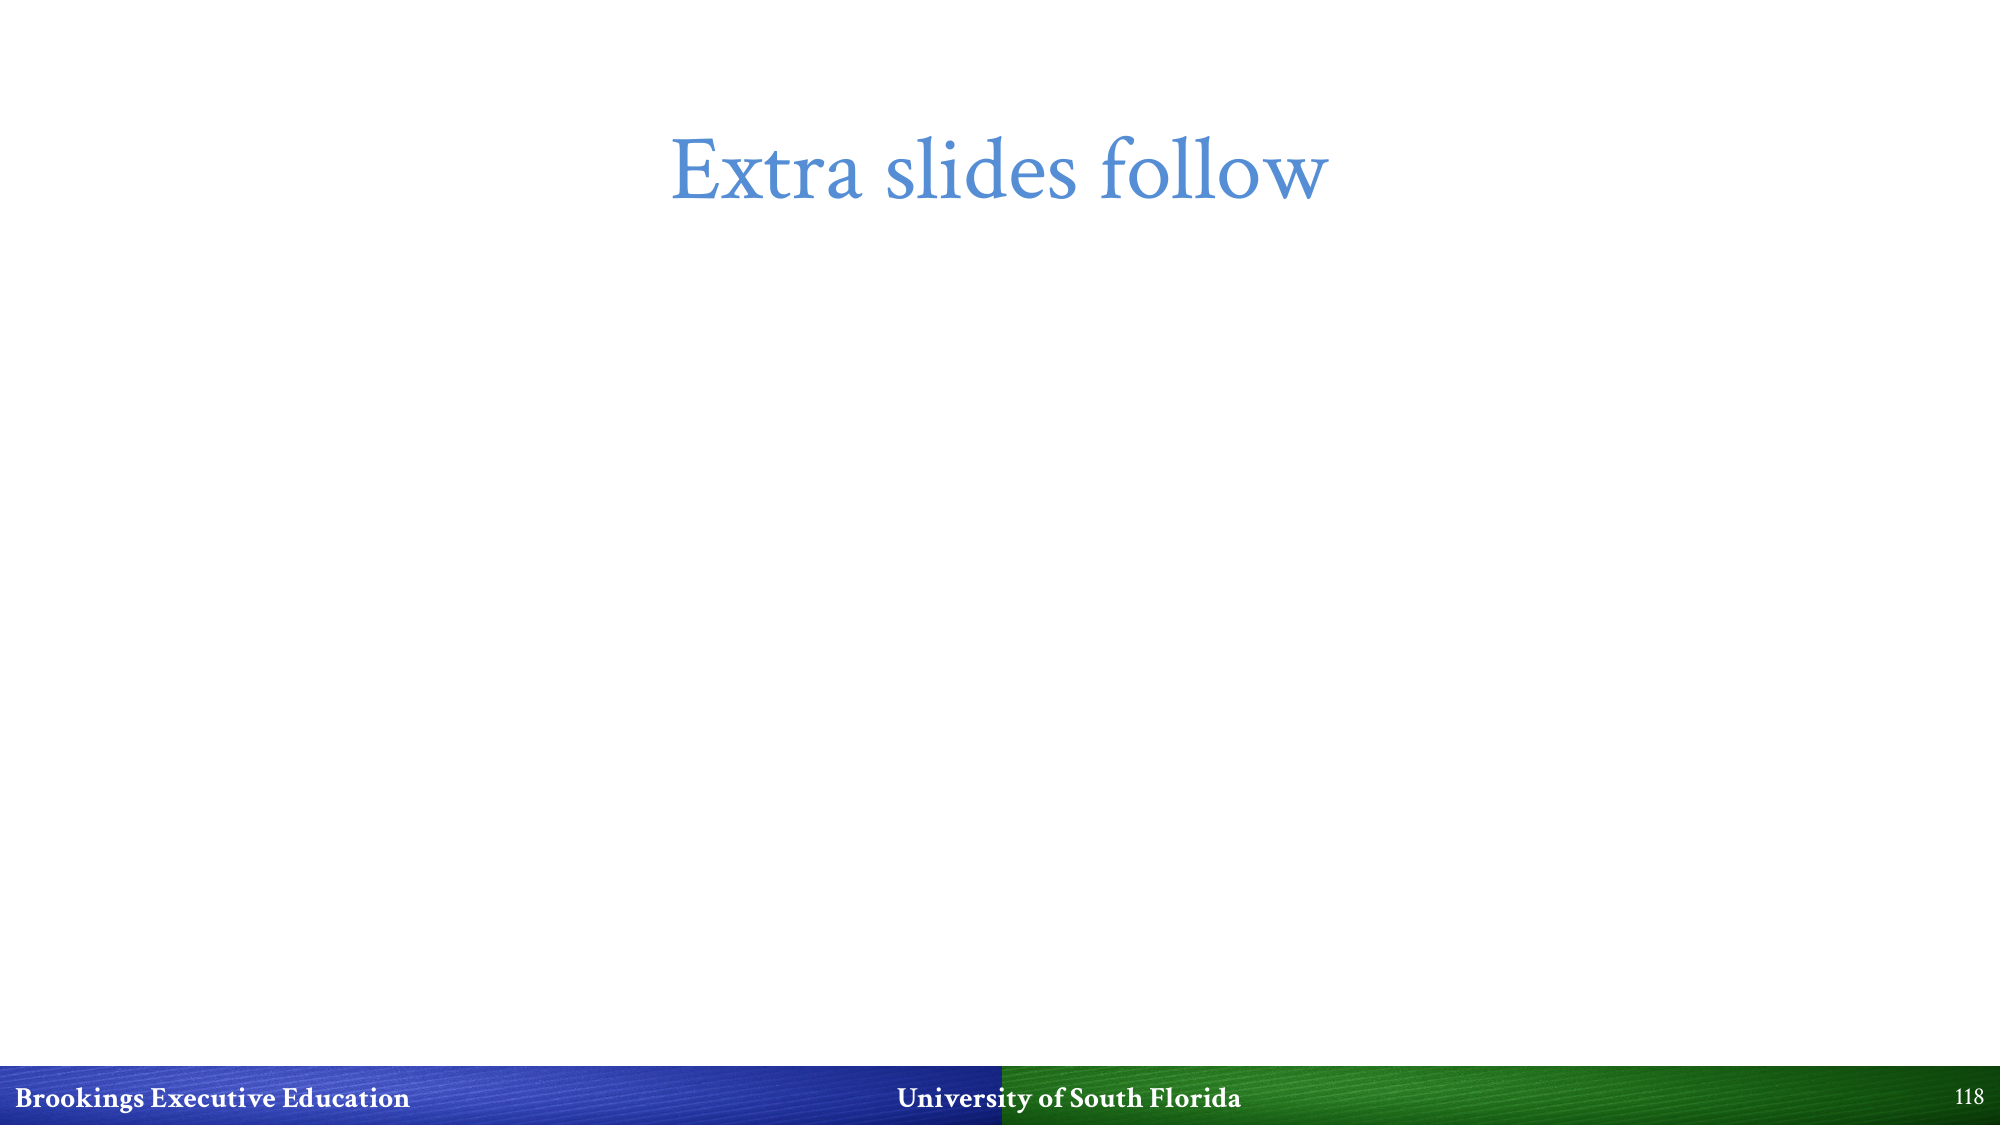

# Extra slides follow

118
Brookings Executive Education                              		                University of South Florida